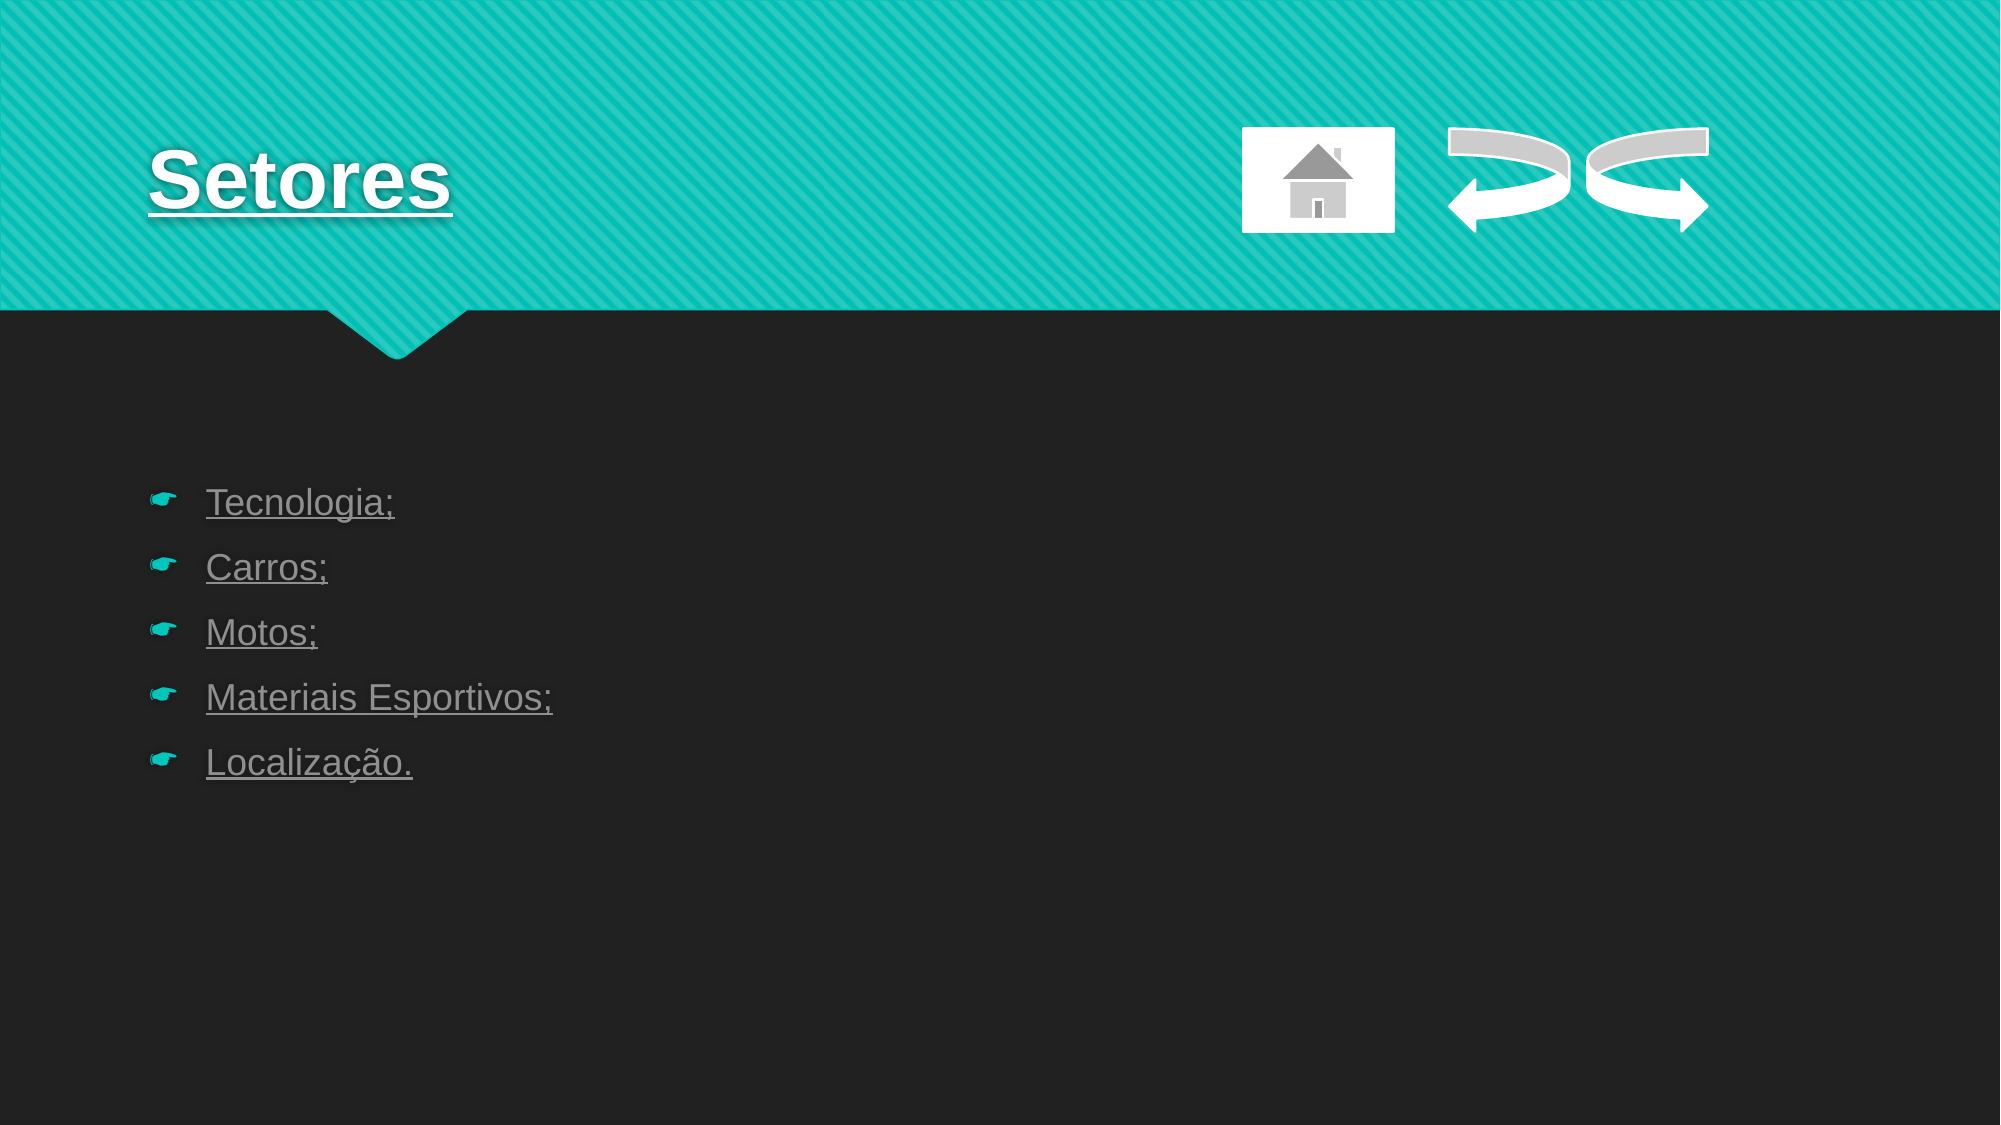

# Setores

Tecnologia;
Carros;
Motos;
Materiais Esportivos;
Localização.